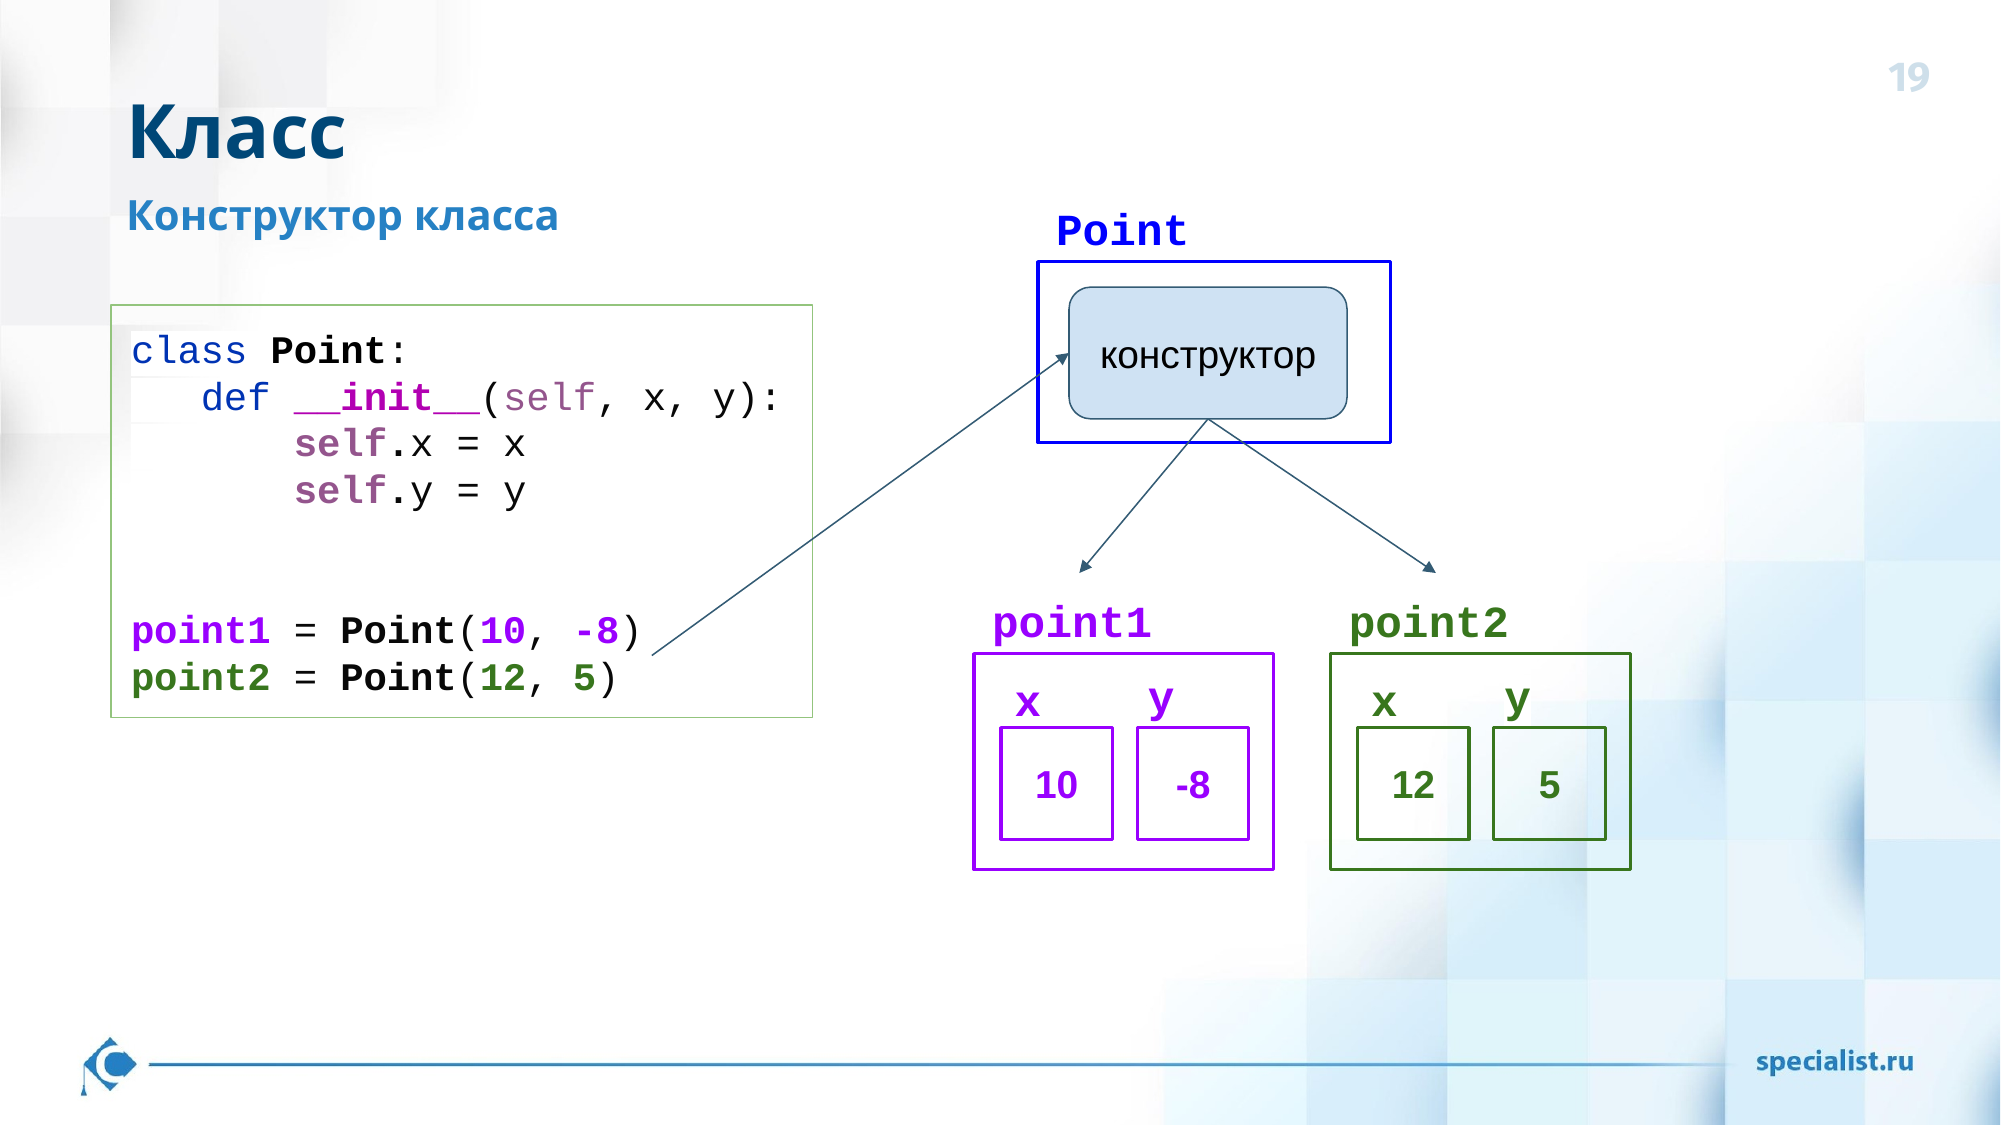

# Класс
Конструктор класса
Point

конструктор
class Point:
   def __init__(self, x, y):
       self.x = x
       self.y = y

point1 = Point(10, -8)
point2 = Point(12, 5)
point1
point2
y
y
x
x

10
-8
12
5